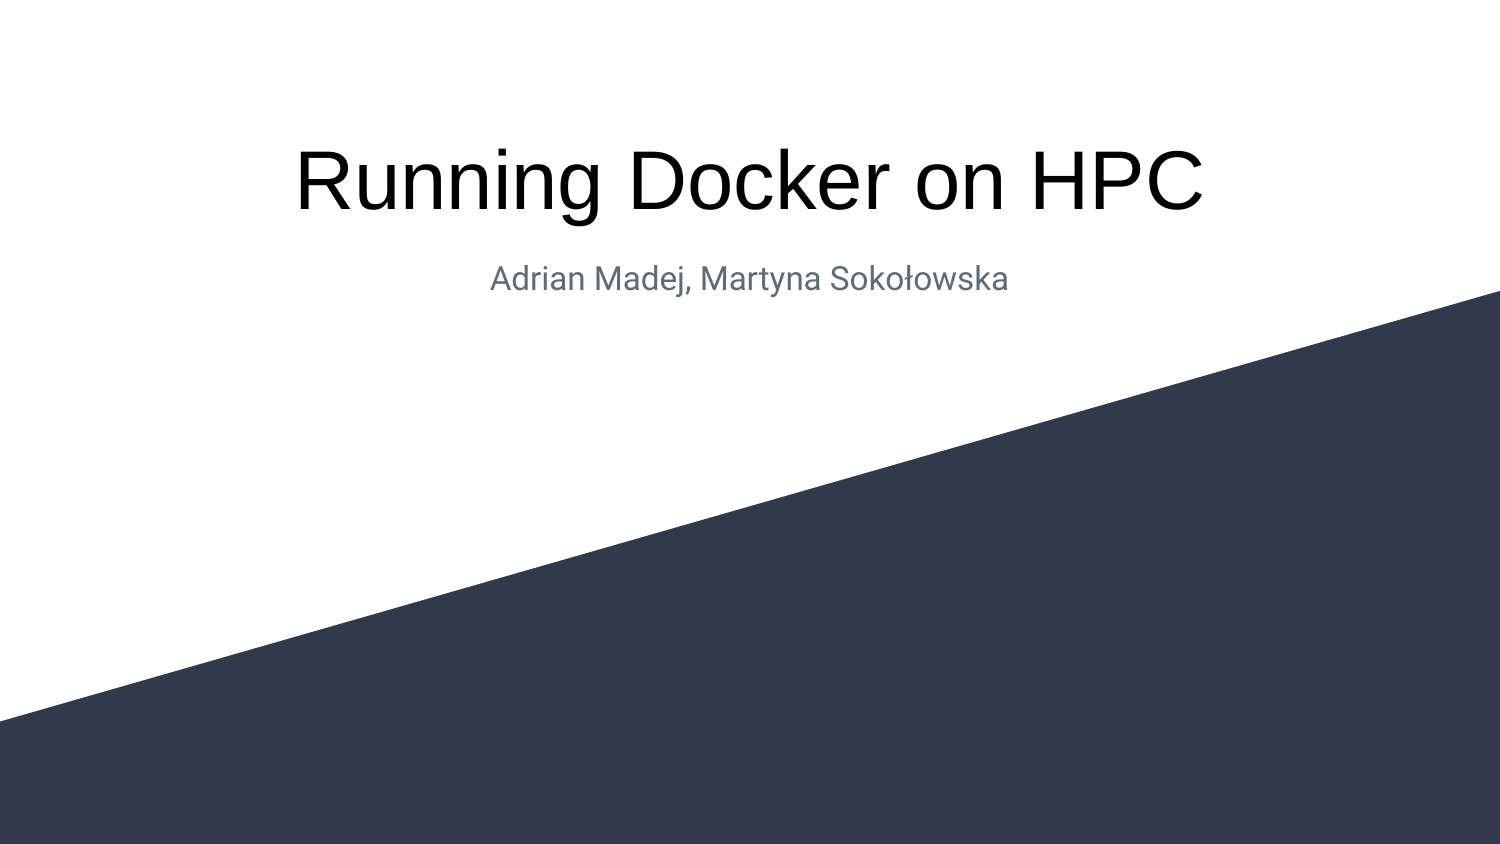

# Running Docker on HPC
Adrian Madej, Martyna Sokołowska